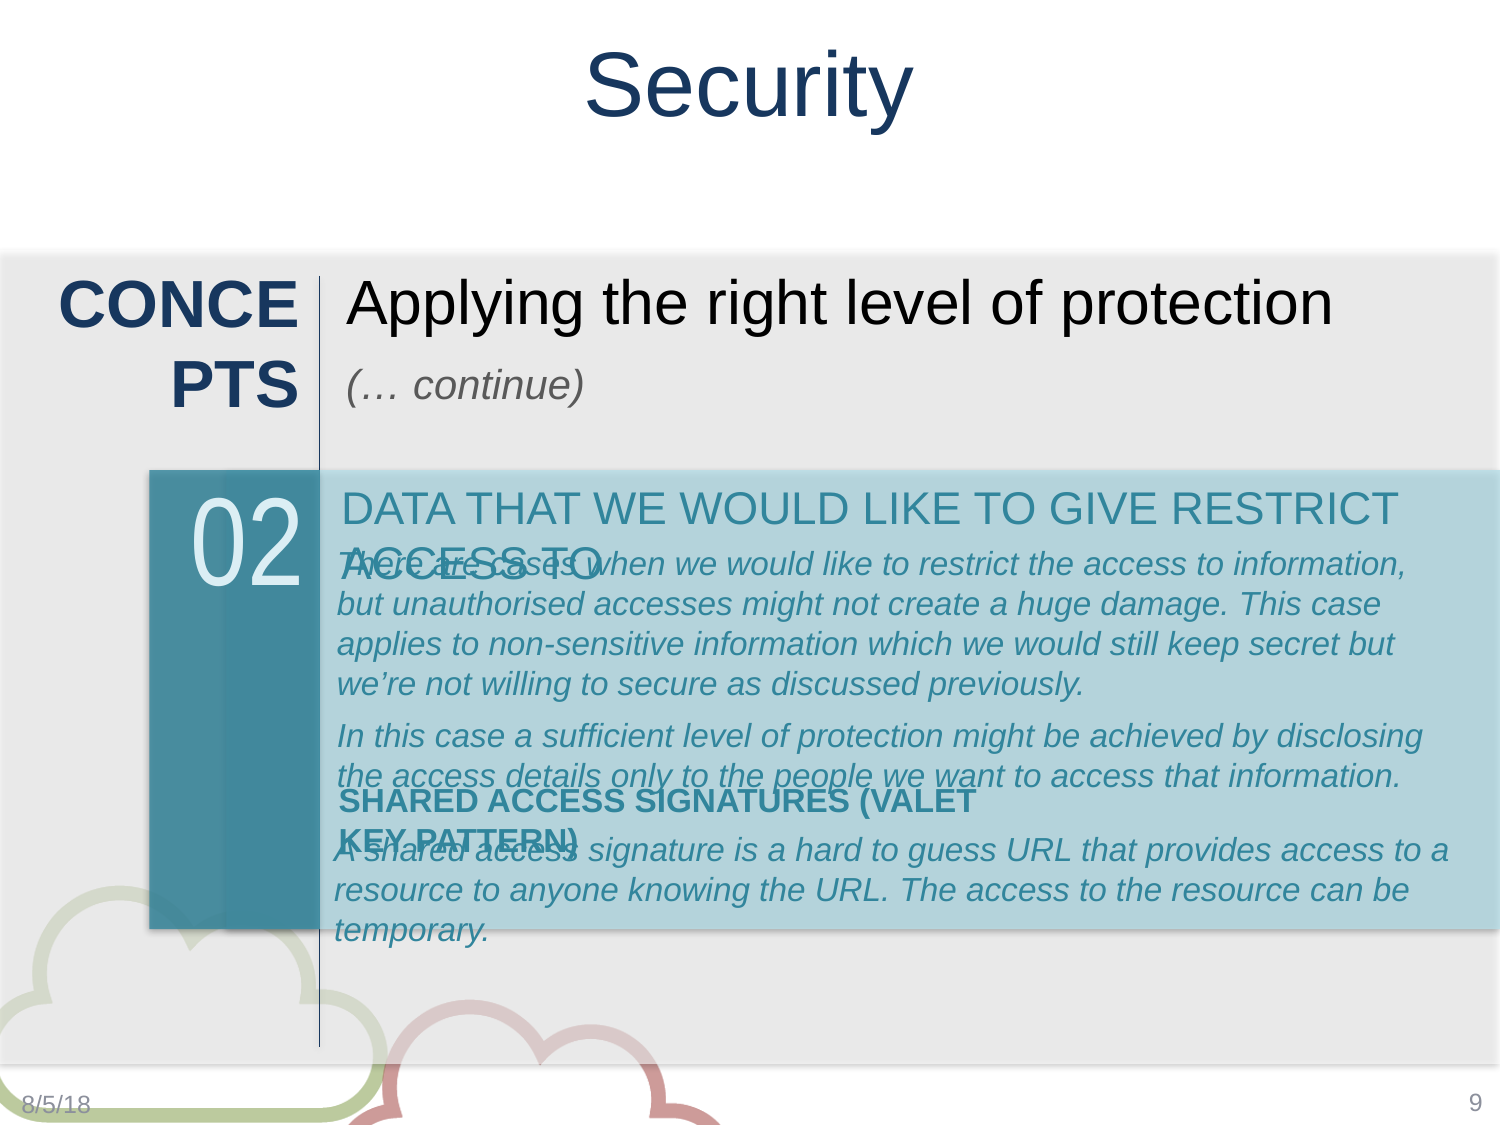

# Security

CONCEPTS
Applying the right level of protection
(… continue)
02

DATA THAT WE WOULD LIKE TO GIVE RESTRICT ACCESS TO
There are cases when we would like to restrict the access to information, but unauthorised accesses might not create a huge damage. This case applies to non-sensitive information which we would still keep secret but we’re not willing to secure as discussed previously.
In this case a sufficient level of protection might be achieved by disclosing the access details only to the people we want to access that information.
SHARED ACCESS SIGNATURES (VALET KEY PATTERN)
A shared access signature is a hard to guess URL that provides access to a resource to anyone knowing the URL. The access to the resource can be temporary.
9
8/5/18